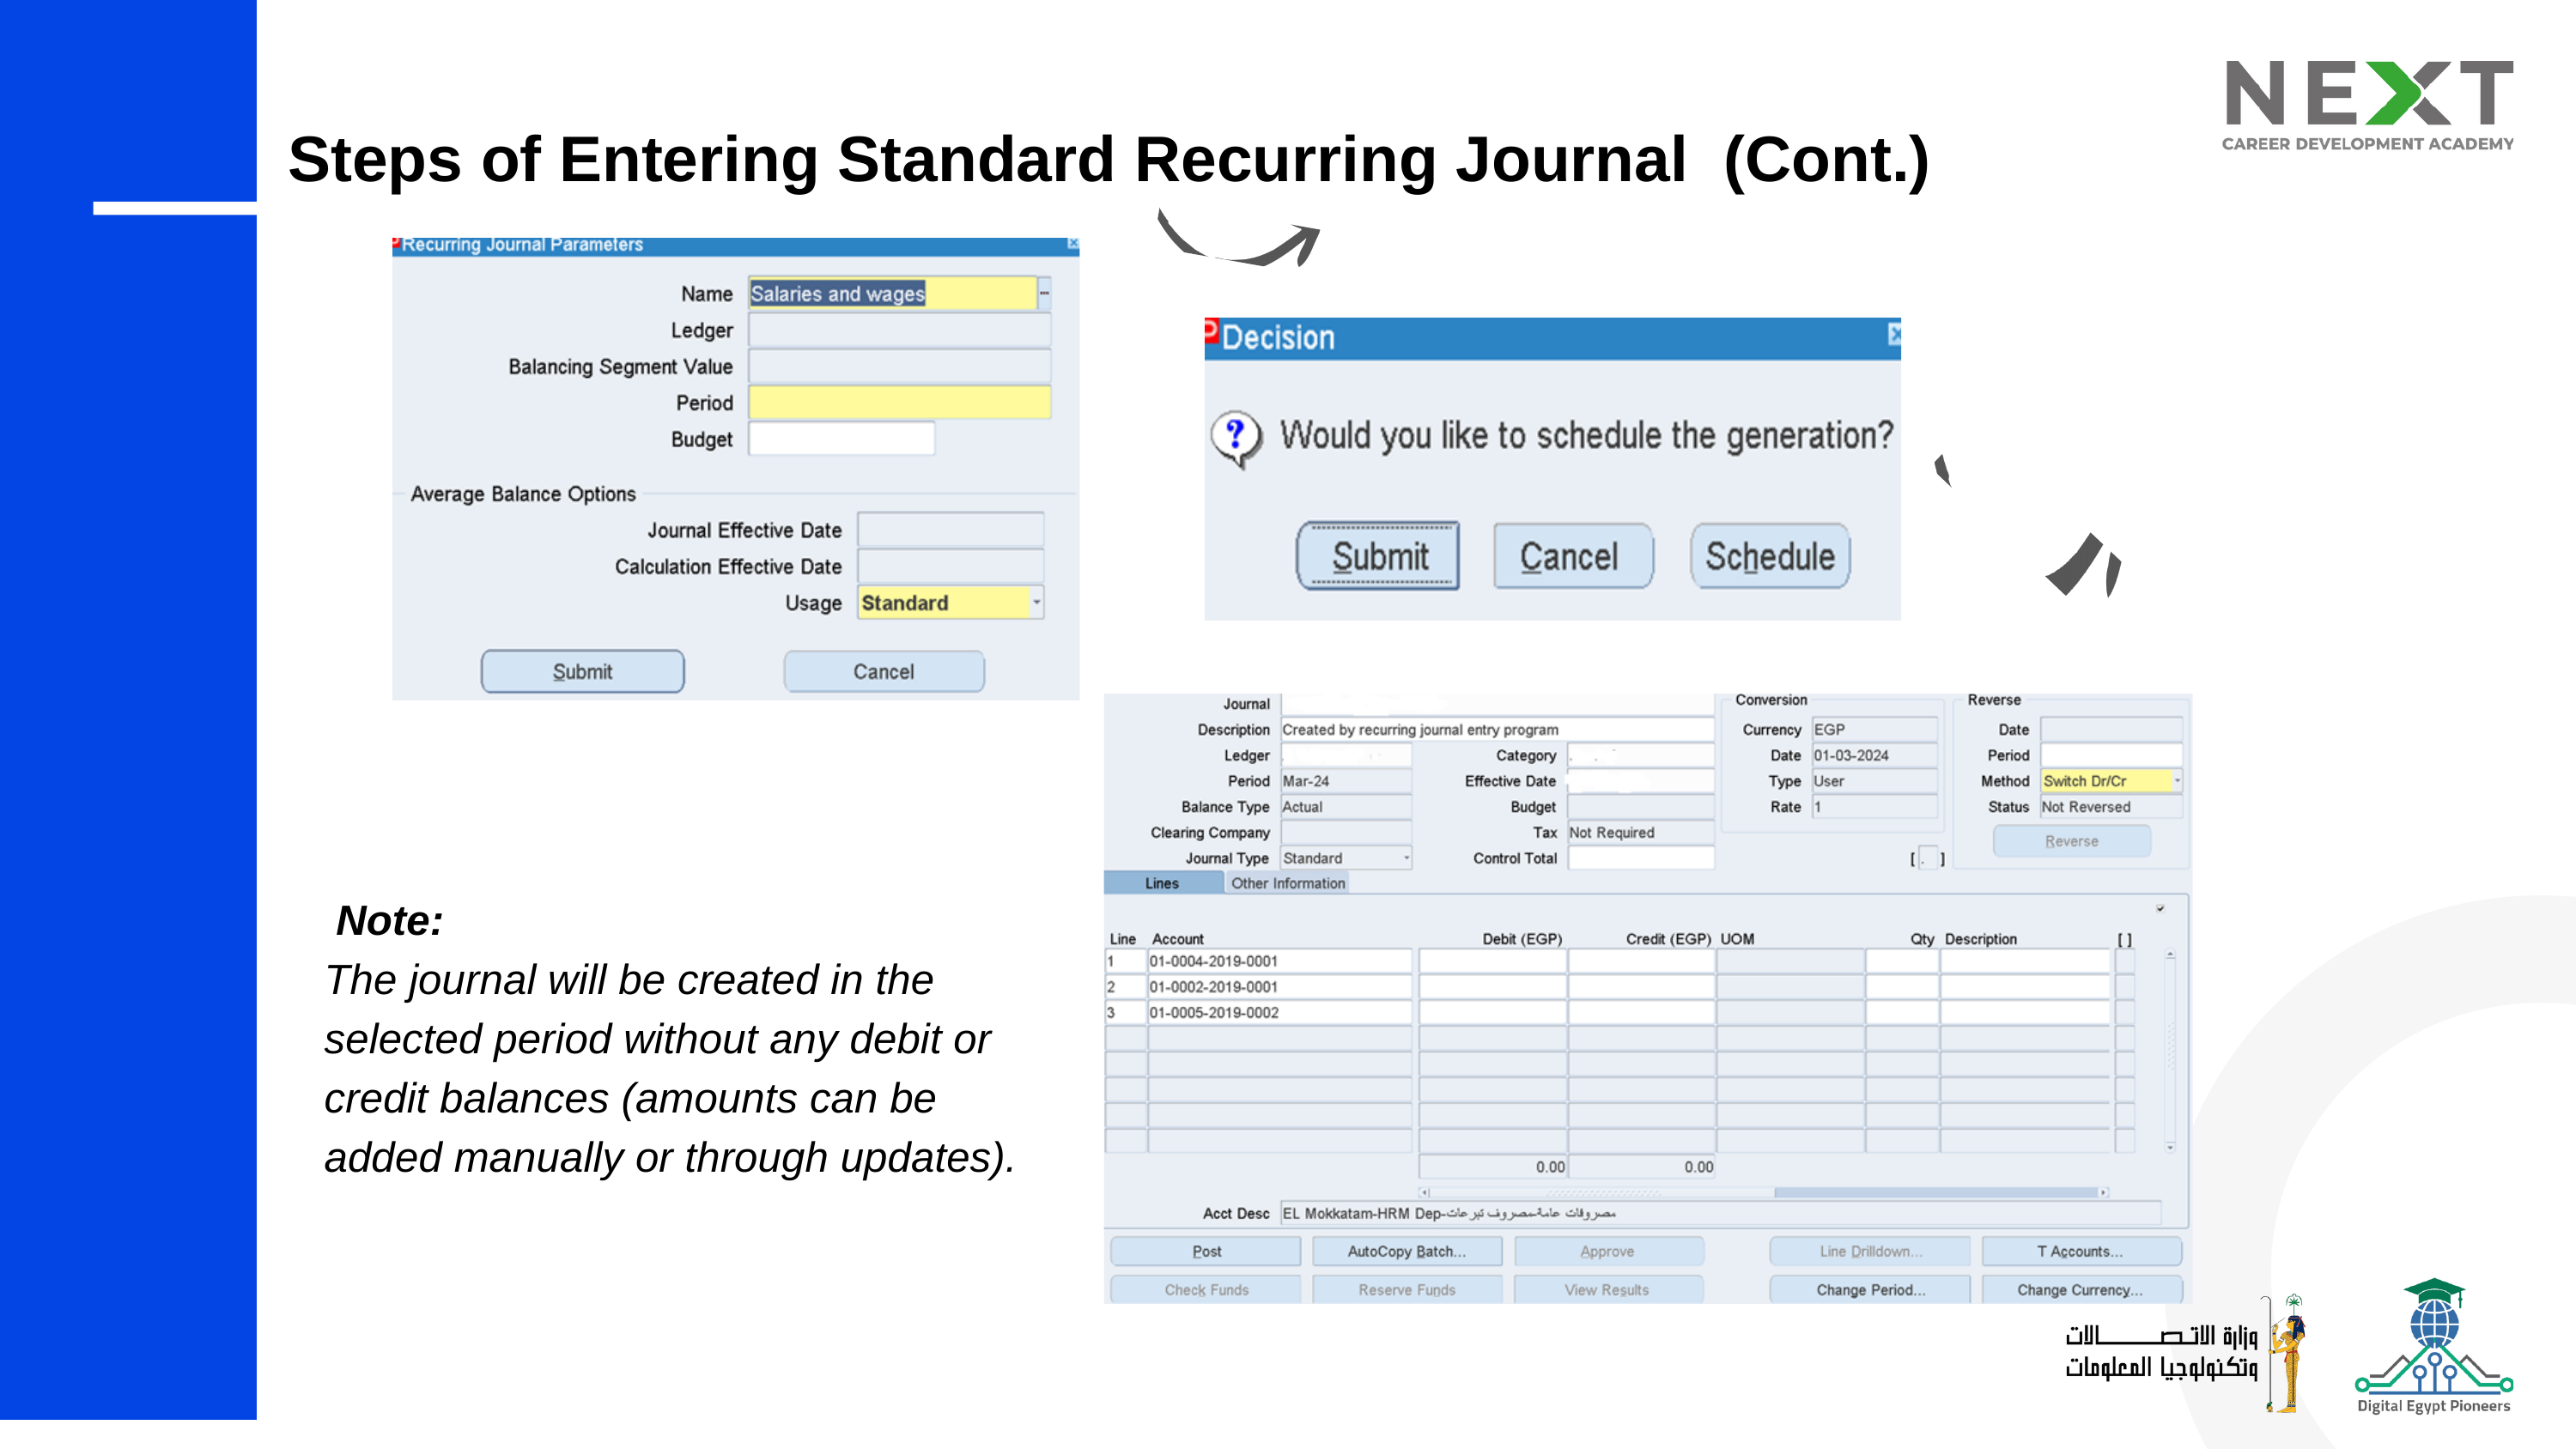

Steps of Entering Standard Recurring Journal  (Cont.)

 Note:
The journal will be created in the selected period without any debit or credit balances (amounts can be added manually or through updates).